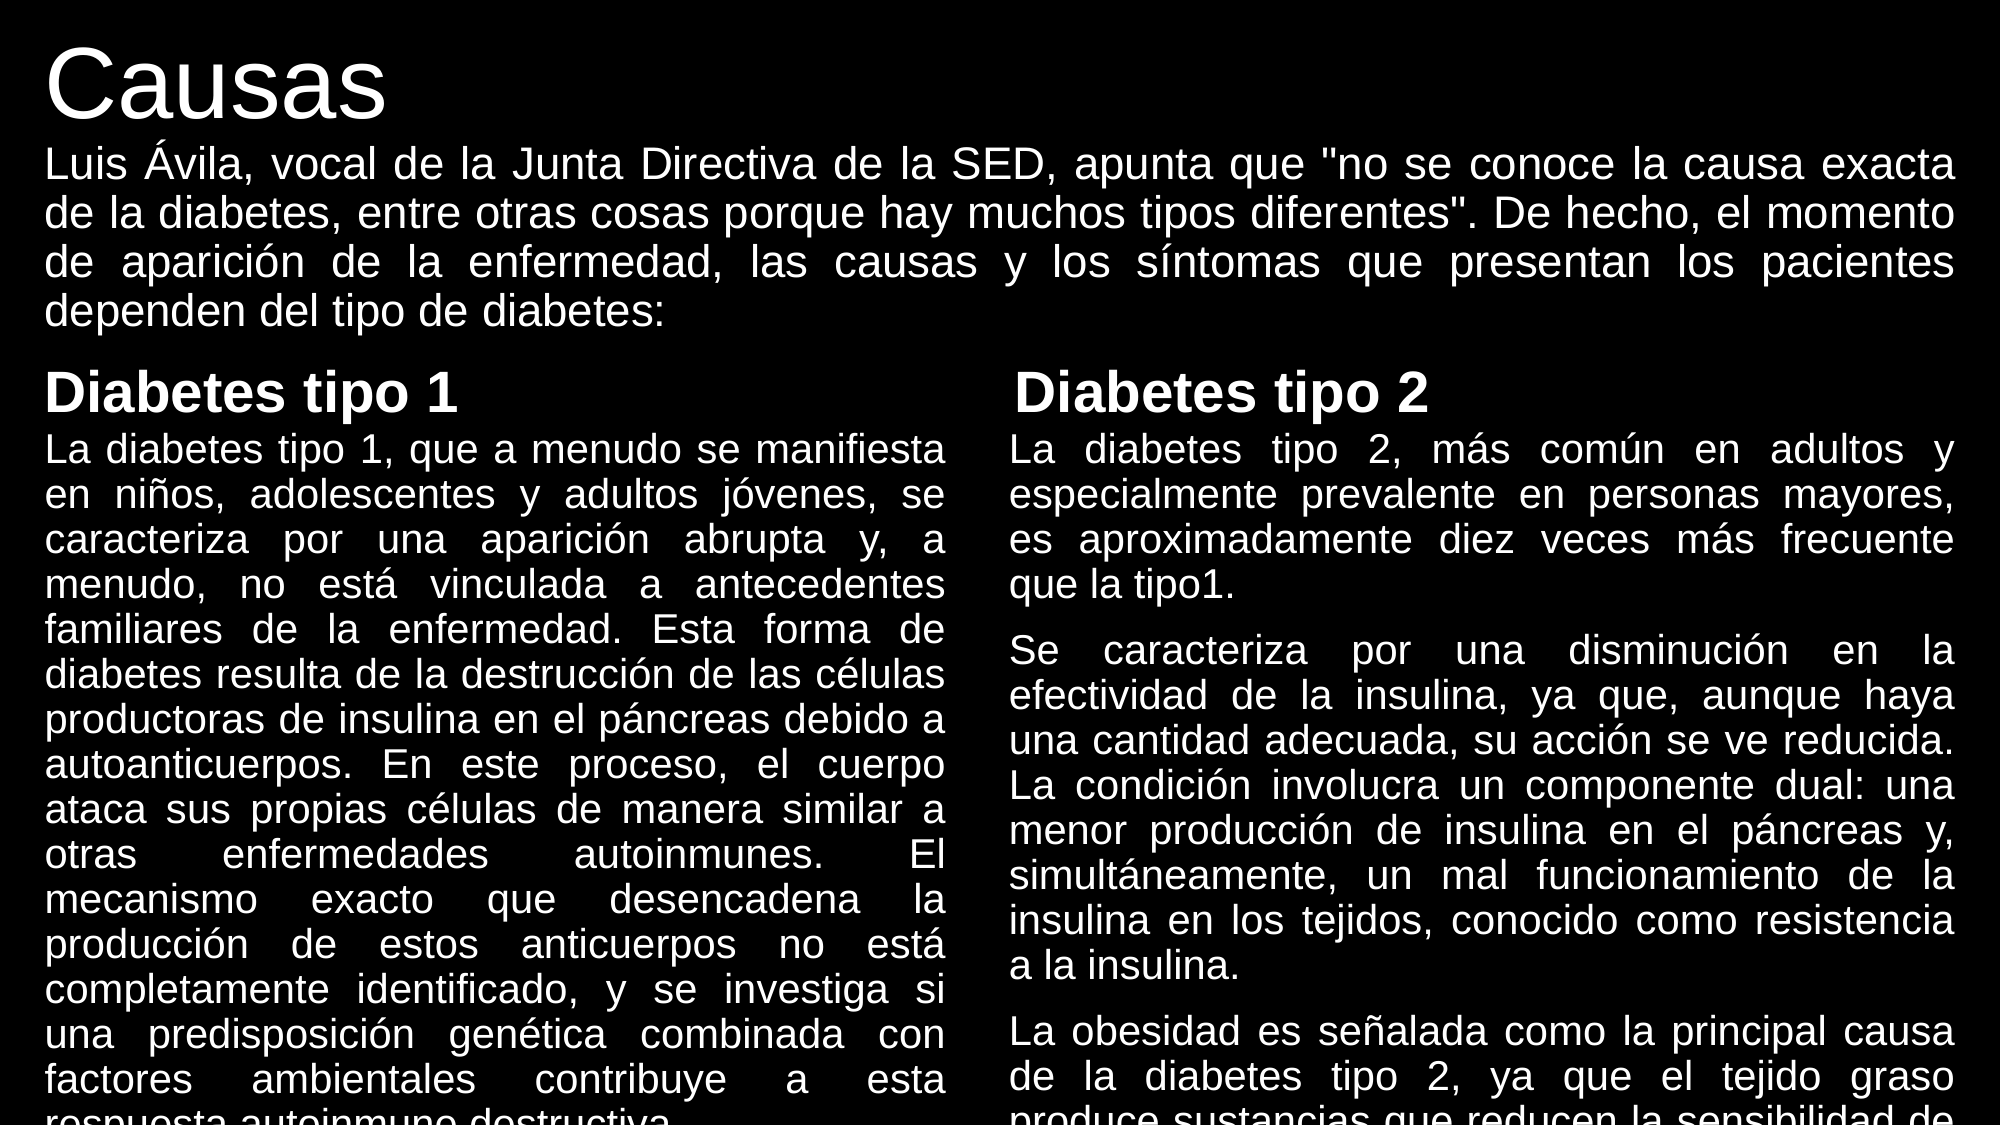

# Causas Luis Ávila, vocal de la Junta Directiva de la SED, apunta que "no se conoce la causa exacta de la diabetes, entre otras cosas porque hay muchos tipos diferentes". De hecho, el momento de aparición de la enfermedad, las causas y los síntomas que presentan los pacientes dependen del tipo de diabetes:
Diabetes tipo 2
Diabetes tipo 1
La diabetes tipo 1, que a menudo se manifiesta en niños, adolescentes y adultos jóvenes, se caracteriza por una aparición abrupta y, a menudo, no está vinculada a antecedentes familiares de la enfermedad. Esta forma de diabetes resulta de la destrucción de las células productoras de insulina en el páncreas debido a autoanticuerpos. En este proceso, el cuerpo ataca sus propias células de manera similar a otras enfermedades autoinmunes. El mecanismo exacto que desencadena la producción de estos anticuerpos no está completamente identificado, y se investiga si una predisposición genética combinada con factores ambientales contribuye a esta respuesta autoinmune destructiva.
La diabetes tipo 2, más común en adultos y especialmente prevalente en personas mayores, es aproximadamente diez veces más frecuente que la tipo1.
Se caracteriza por una disminución en la efectividad de la insulina, ya que, aunque haya una cantidad adecuada, su acción se ve reducida. La condición involucra un componente dual: una menor producción de insulina en el páncreas y, simultáneamente, un mal funcionamiento de la insulina en los tejidos, conocido como resistencia a la insulina.
La obesidad es señalada como la principal causa de la diabetes tipo 2, ya que el tejido graso produce sustancias que reducen la sensibilidad de los receptores de insulina.